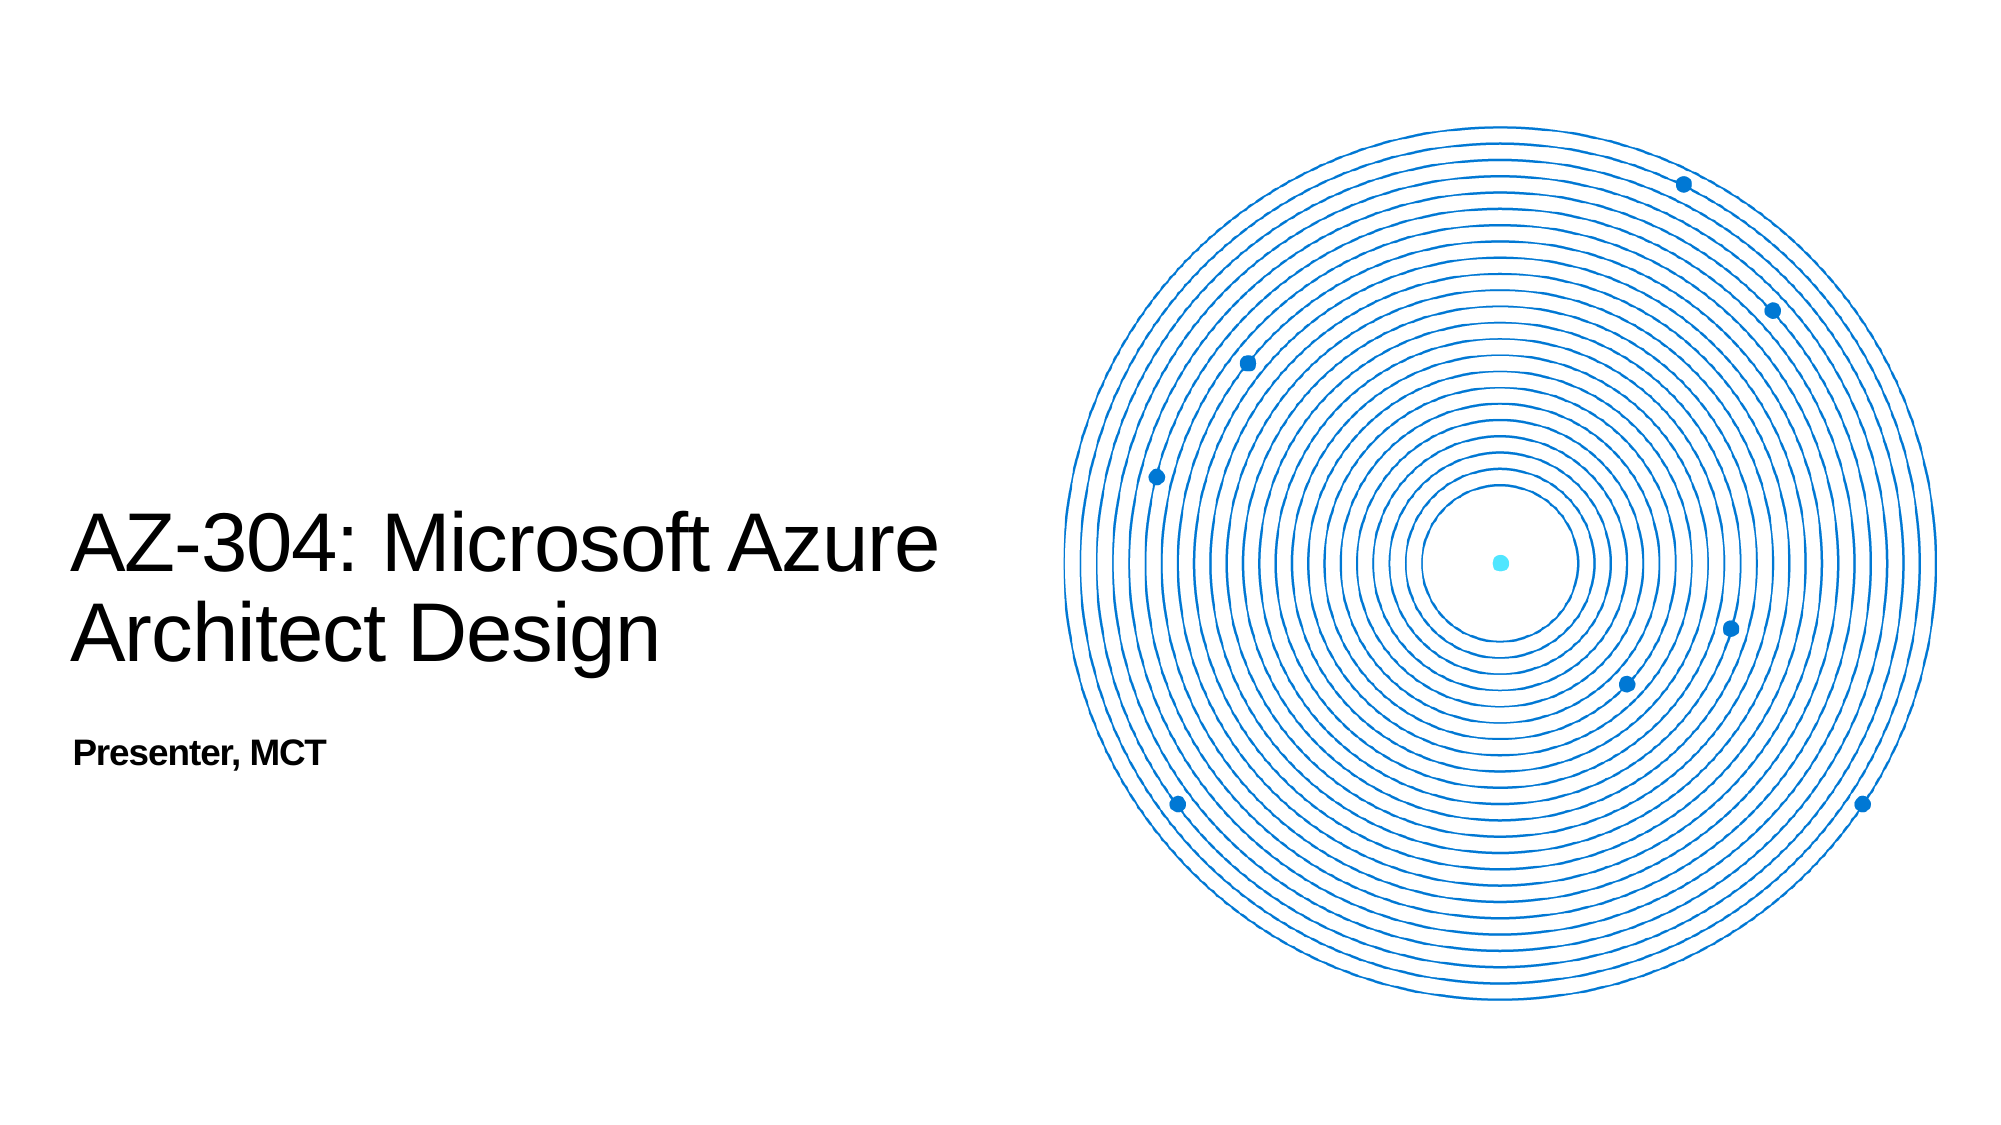

# AZ-304: Microsoft Azure Architect Design
Presenter, MCT